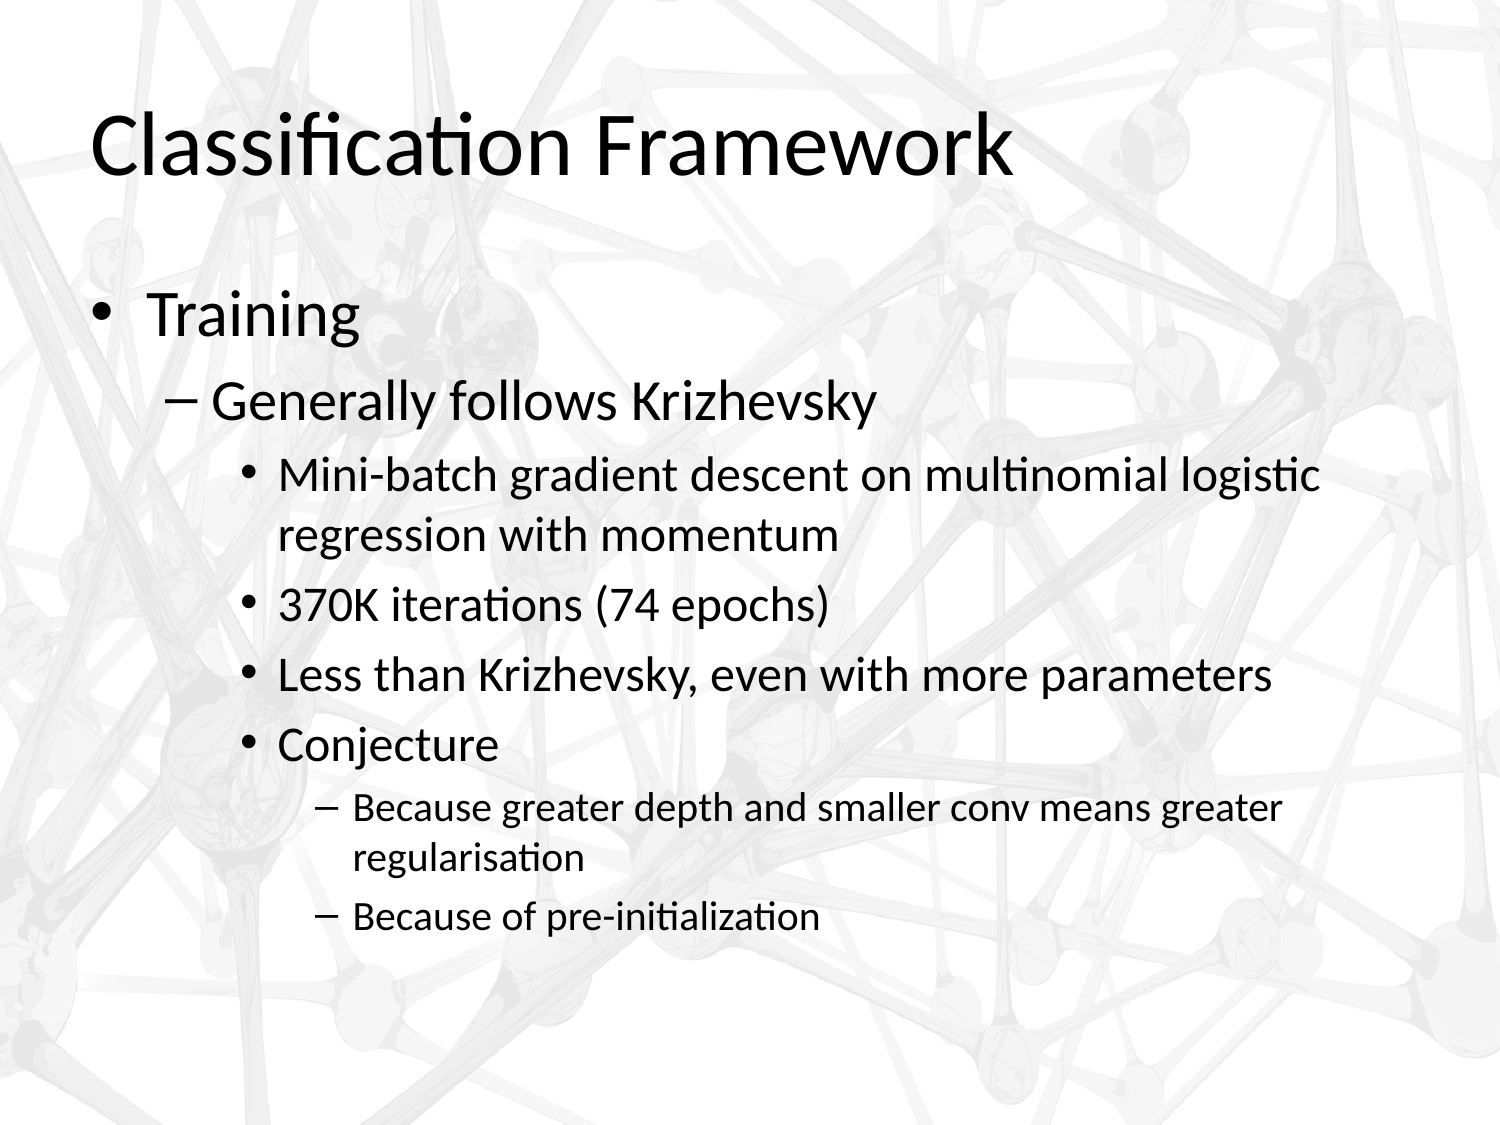

# Classification Framework
Training
Generally follows Krizhevsky
Mini-batch gradient descent on multinomial logistic regression with momentum
370K iterations (74 epochs)
Less than Krizhevsky, even with more parameters
Conjecture
Because greater depth and smaller conv means greater regularisation
Because of pre-initialization